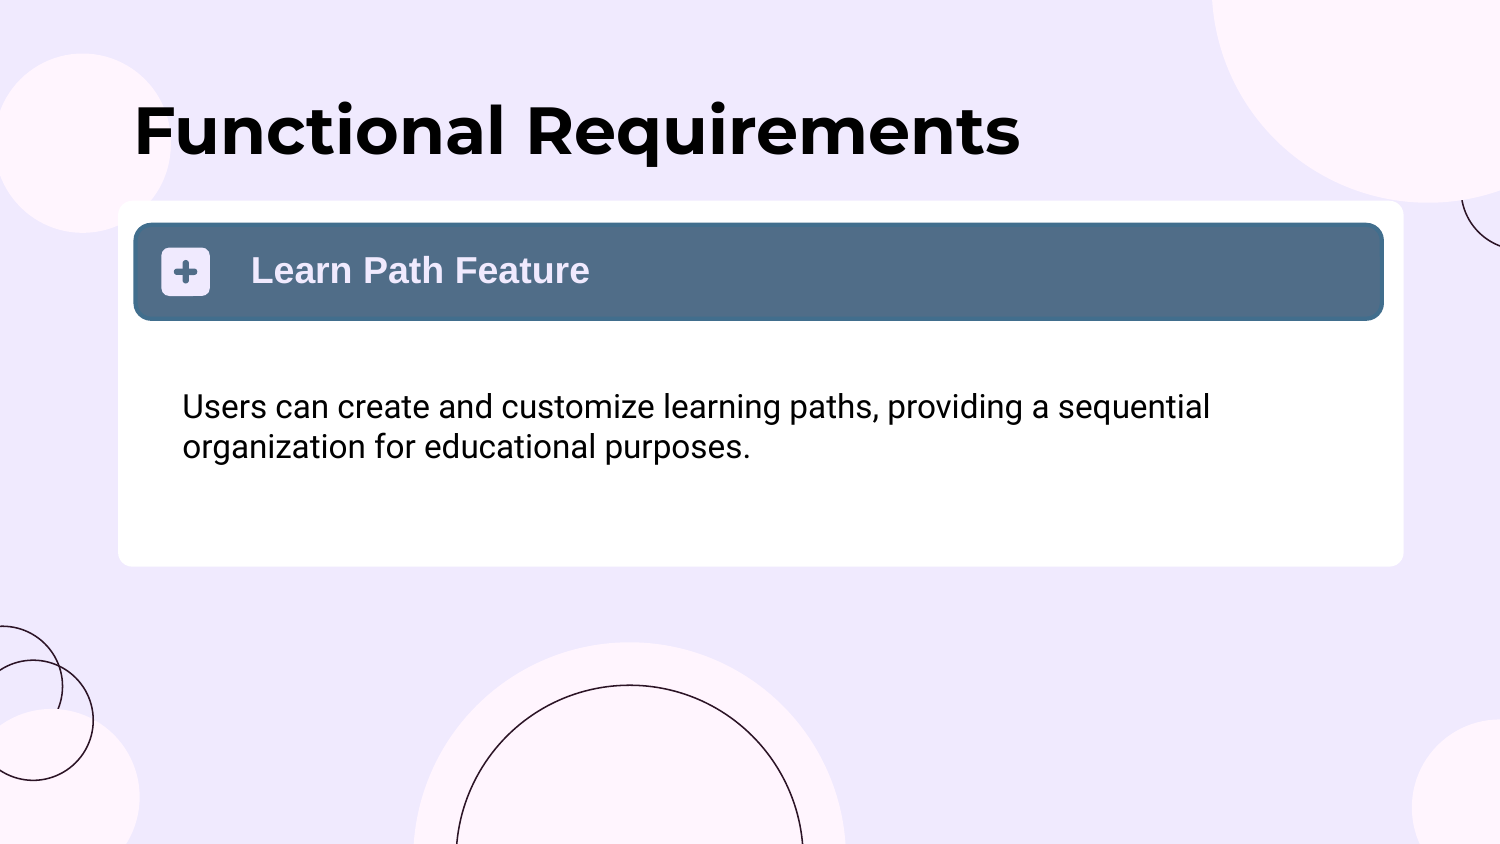

# Functional Requirements

Learn Path Feature

Users can create and customize learning paths, providing a sequential organization for educational purposes.